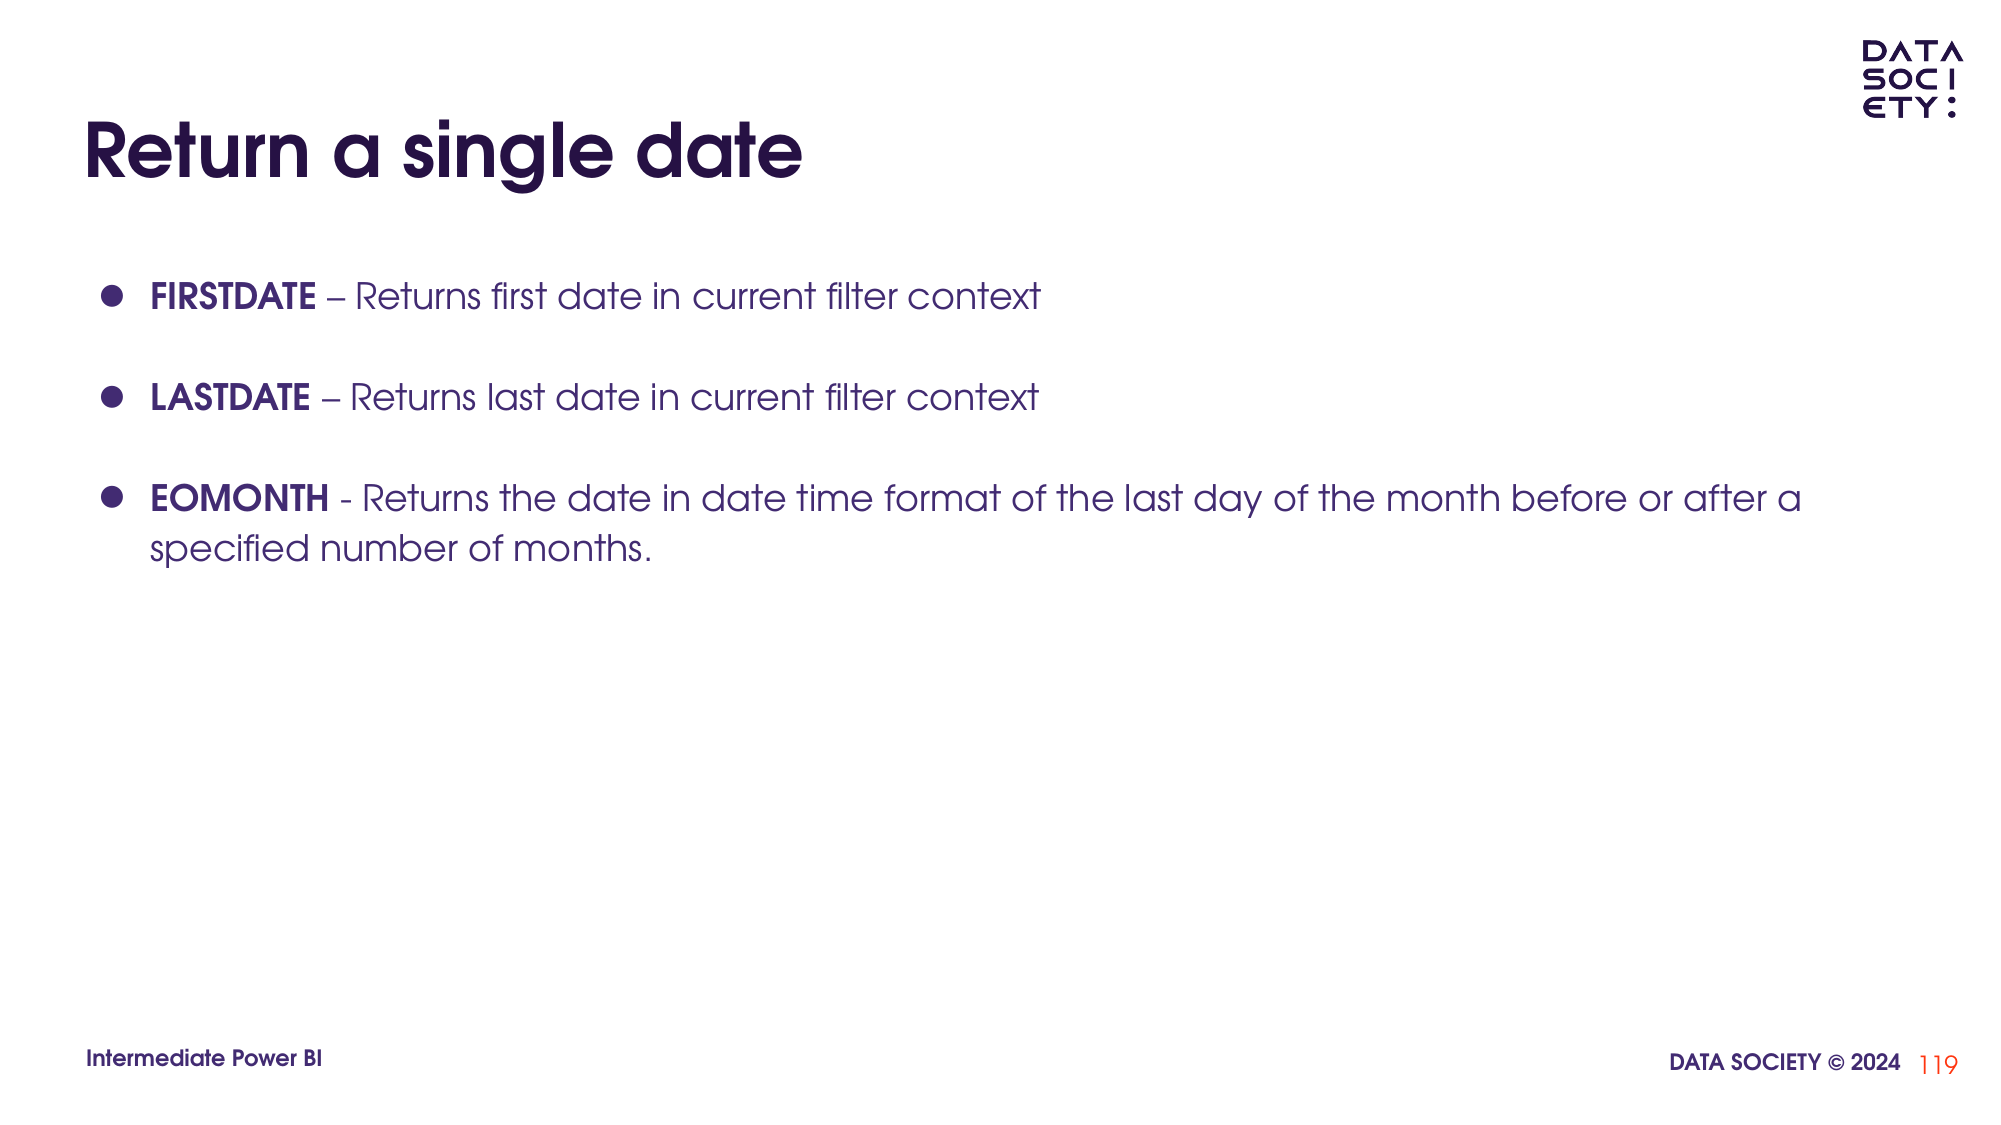

# Return a single date
FIRSTDATE – Returns first date in current filter context

LASTDATE – Returns last date in current filter context

EOMONTH - Returns the date in date time format of the last day of the month before or after a specified number of months.

119